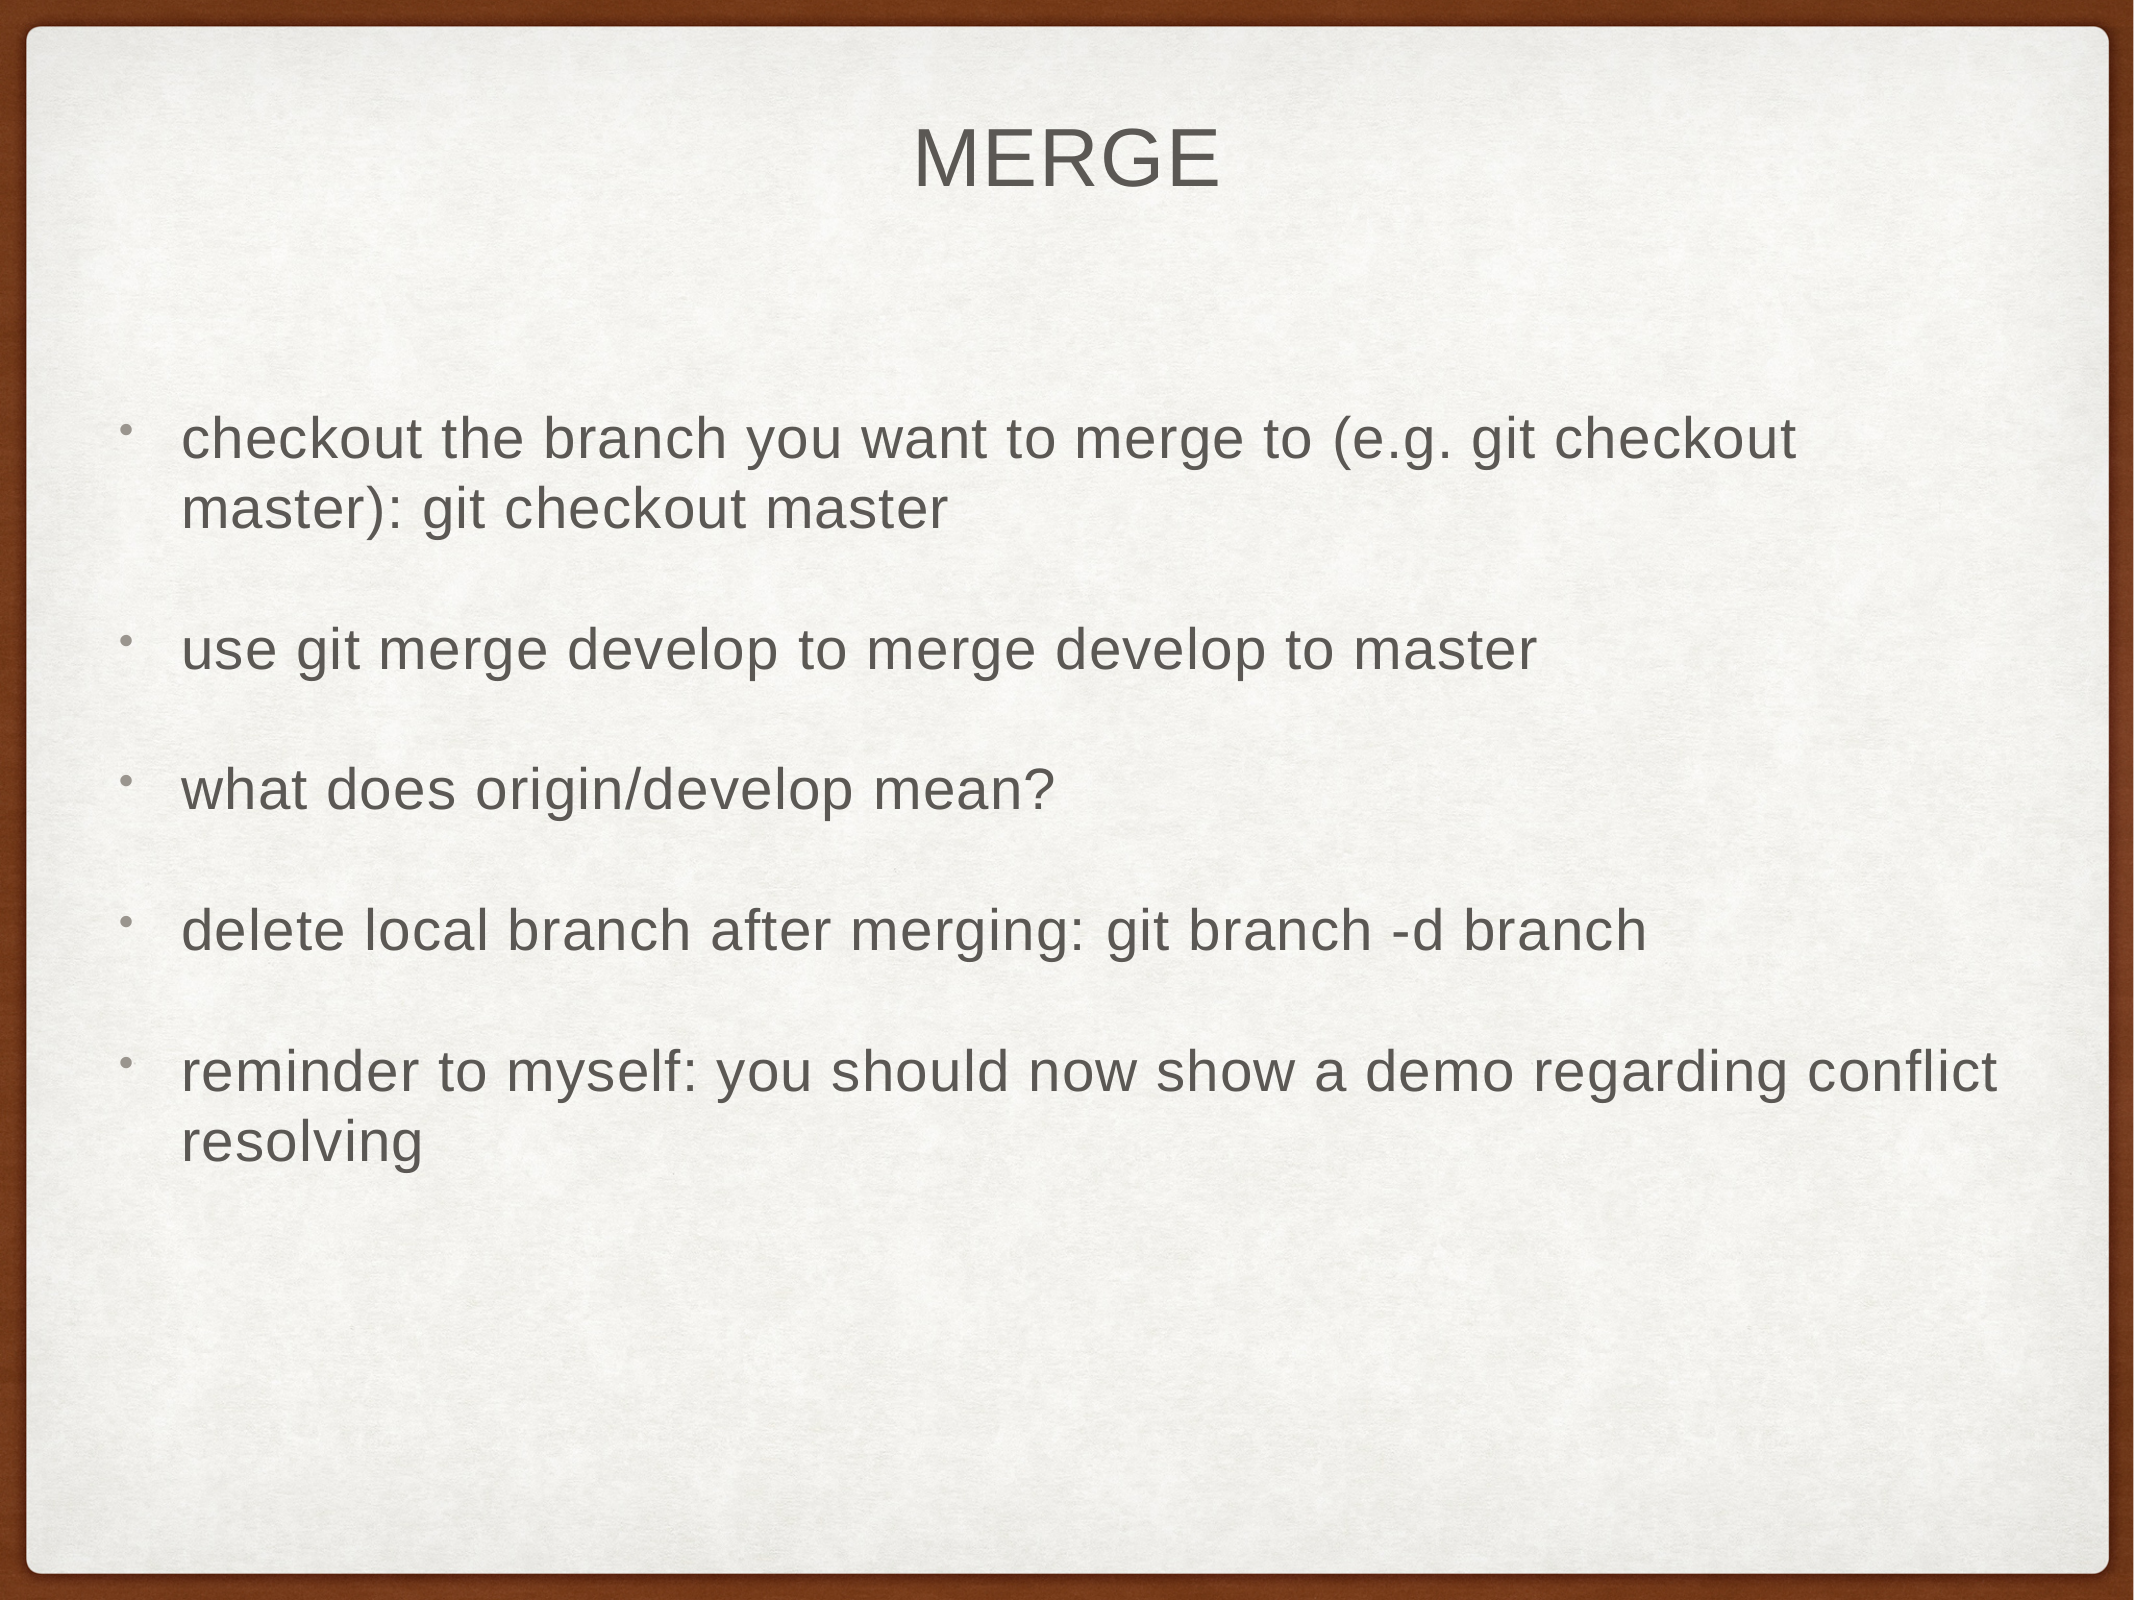

# MERGE
checkout the branch you want to merge to (e.g. git checkout master): git checkout master
use git merge develop to merge develop to master
what does origin/develop mean?
delete local branch after merging: git branch -d branch
reminder to myself: you should now show a demo regarding conflict resolving